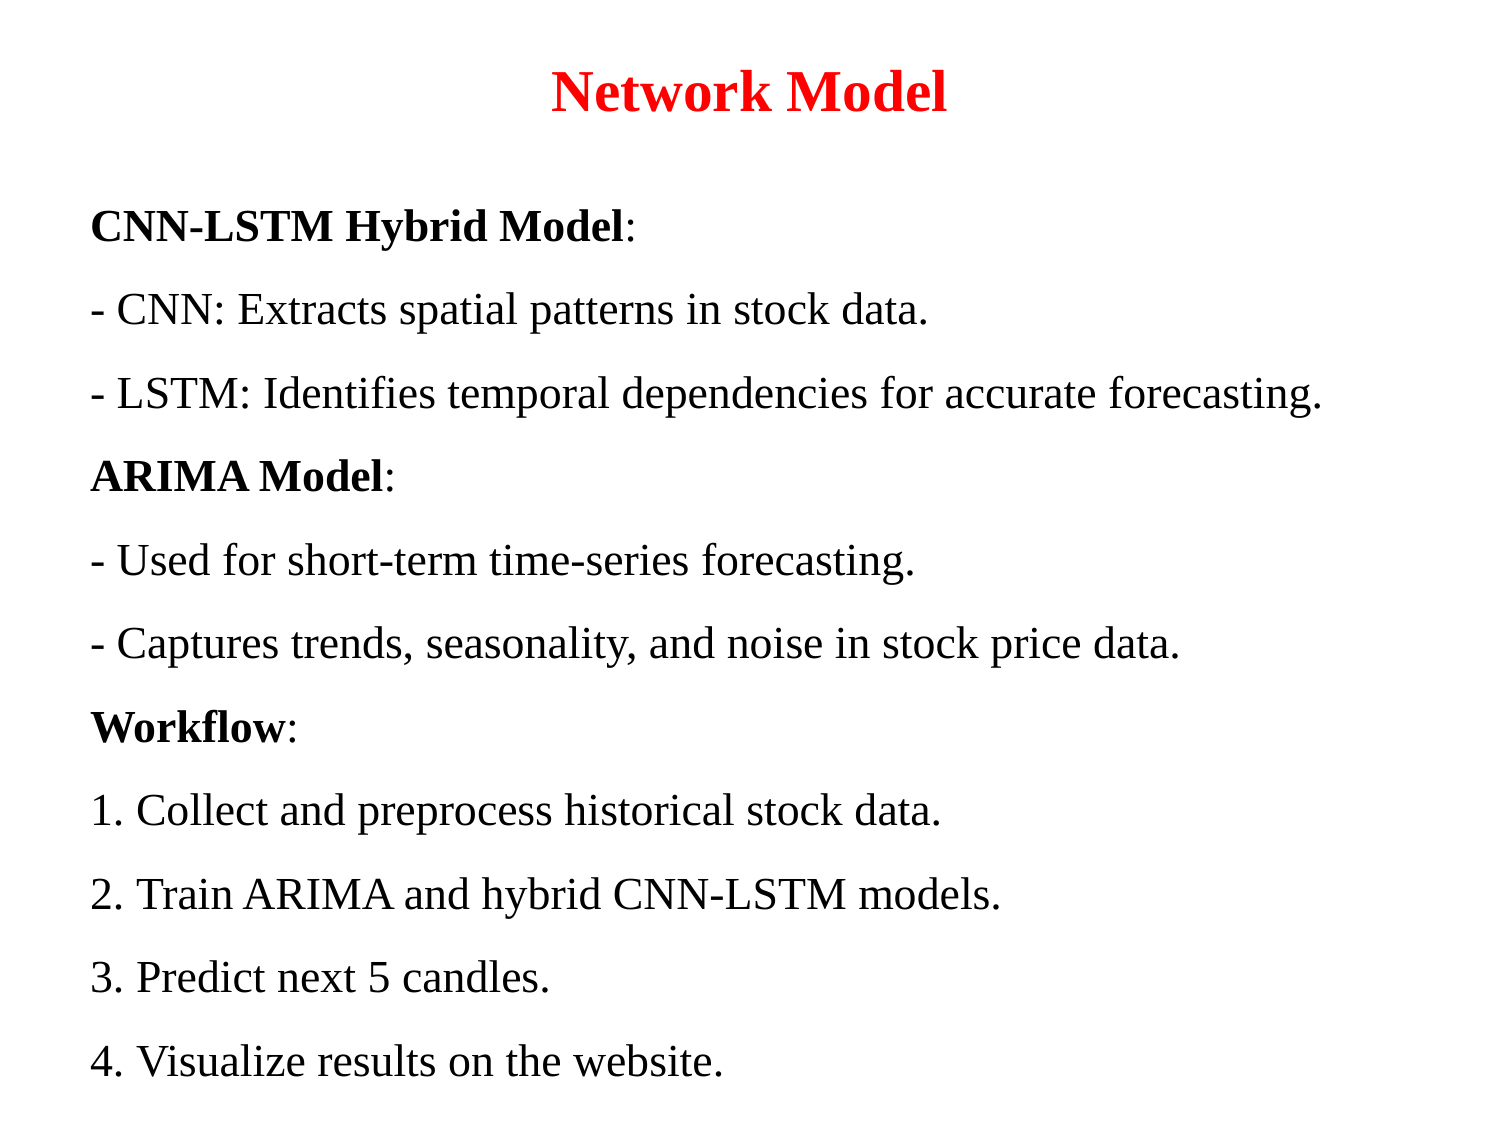

# Network Model
CNN-LSTM Hybrid Model:
- CNN: Extracts spatial patterns in stock data.
- LSTM: Identifies temporal dependencies for accurate forecasting.
ARIMA Model:
- Used for short-term time-series forecasting.
- Captures trends, seasonality, and noise in stock price data.
Workflow:
 Collect and preprocess historical stock data.
 Train ARIMA and hybrid CNN-LSTM models.
 Predict next 5 candles.
 Visualize results on the website.